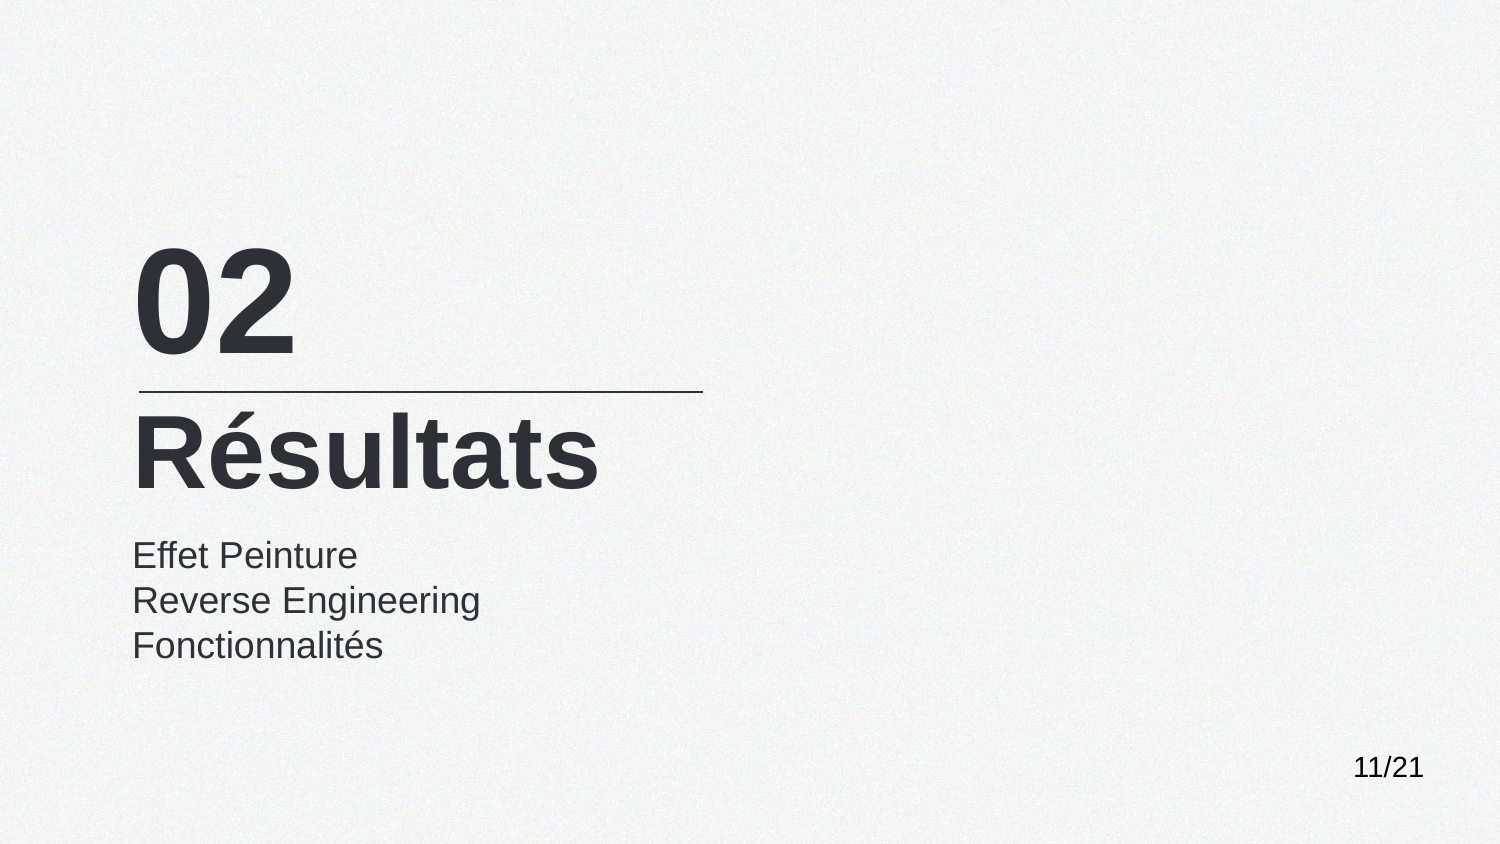

02
# Résultats
Effet Peinture
Reverse Engineering
Fonctionnalités
11/21